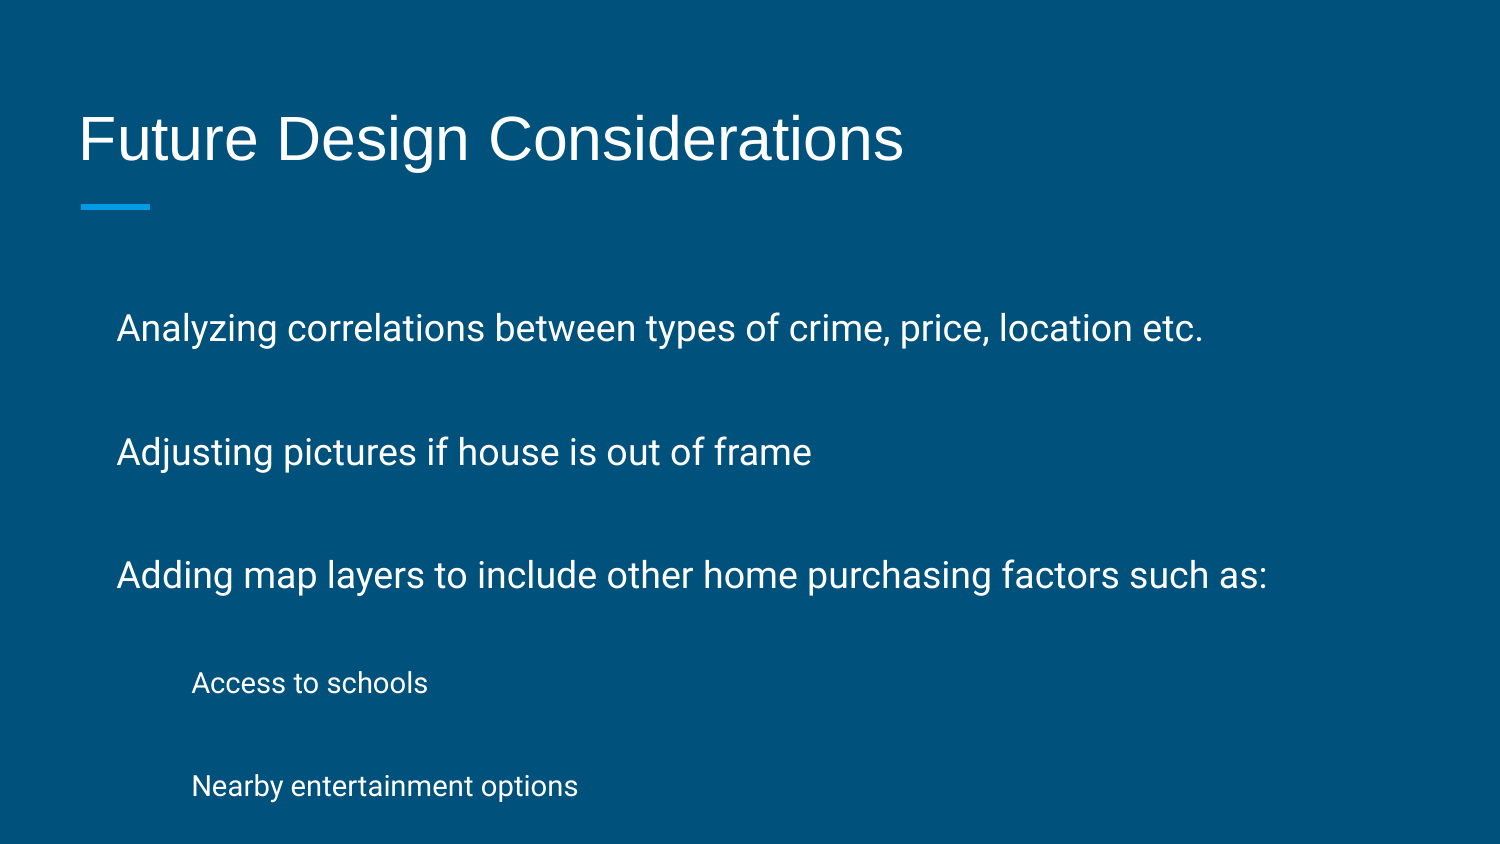

# Future Design Considerations
Analyzing correlations between types of crime, price, location etc.
Adjusting pictures if house is out of frame
Adding map layers to include other home purchasing factors such as:
Access to schools
Nearby entertainment options
Parking availability